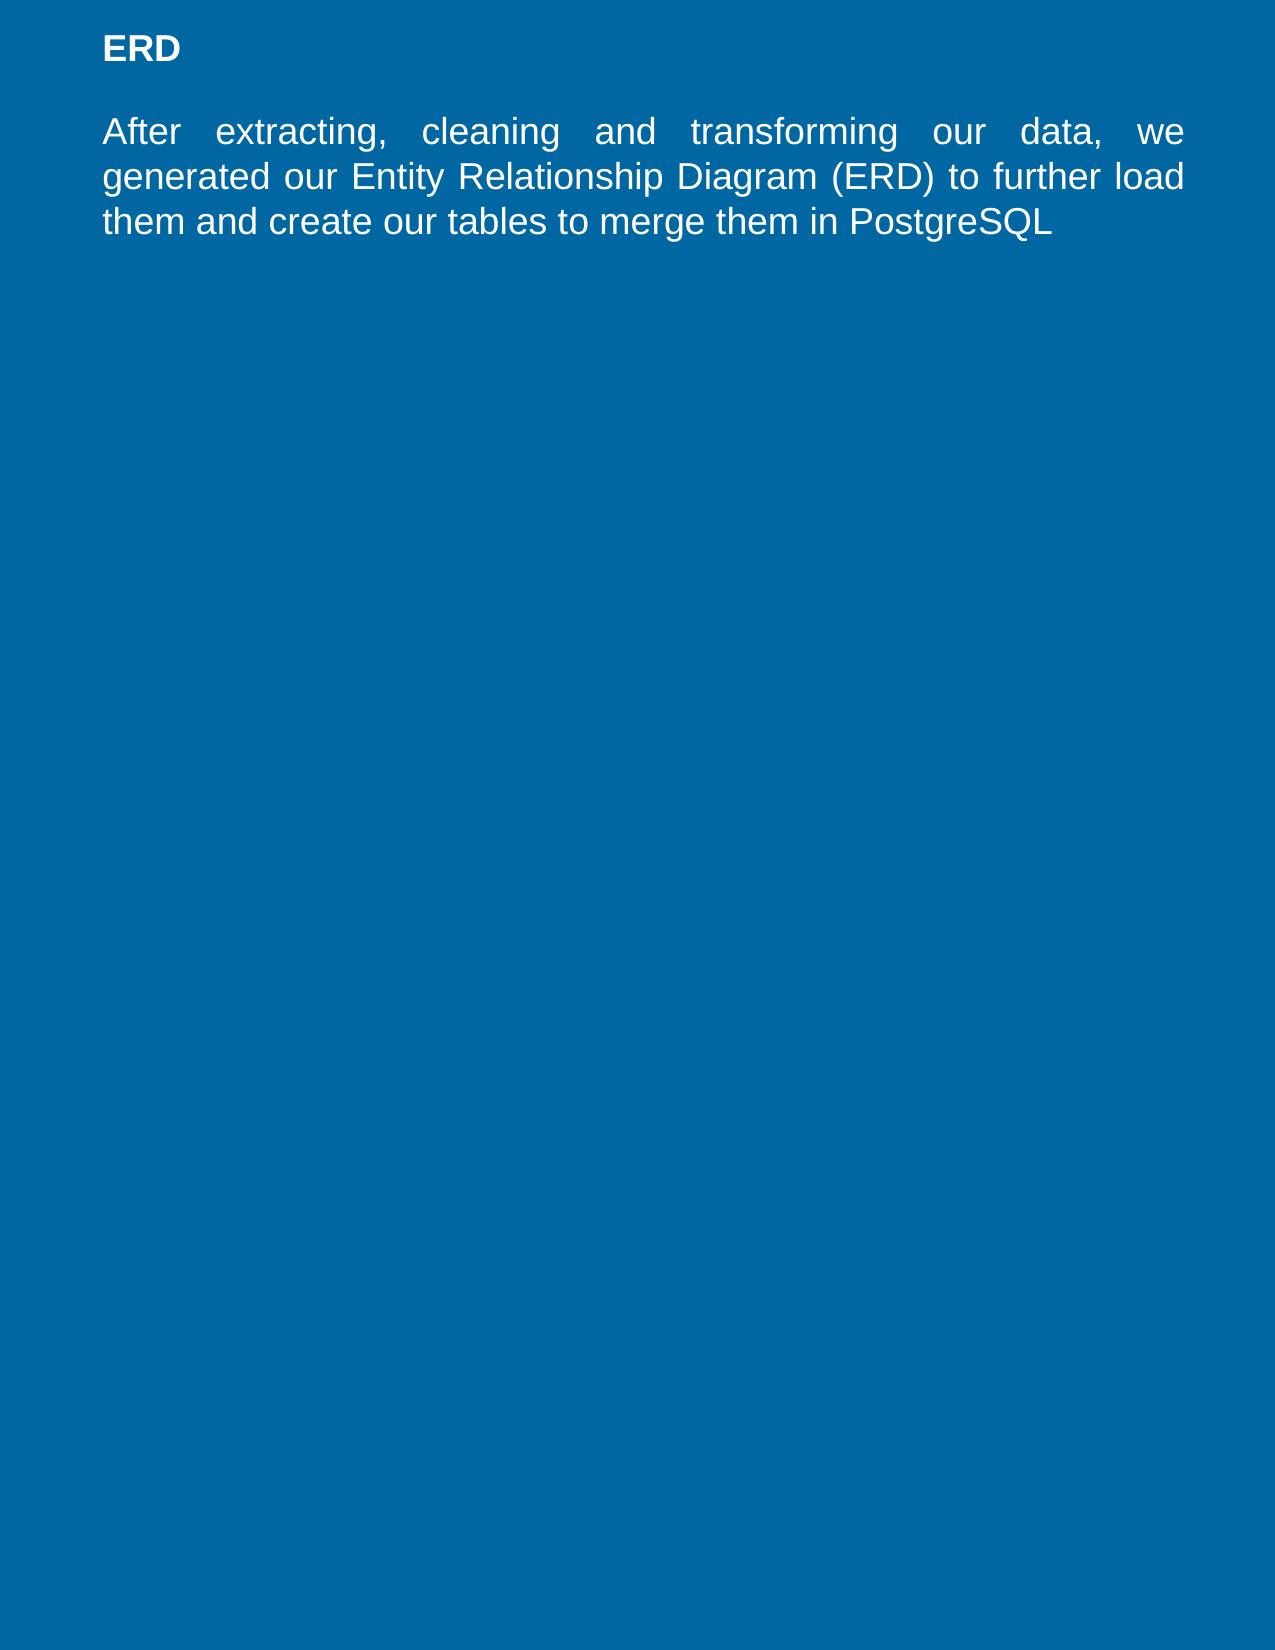

ERD

After extracting, cleaning and transforming our data, we generated our Entity Relationship Diagram (ERD) to further load them and create our tables to merge them in PostgreSQL